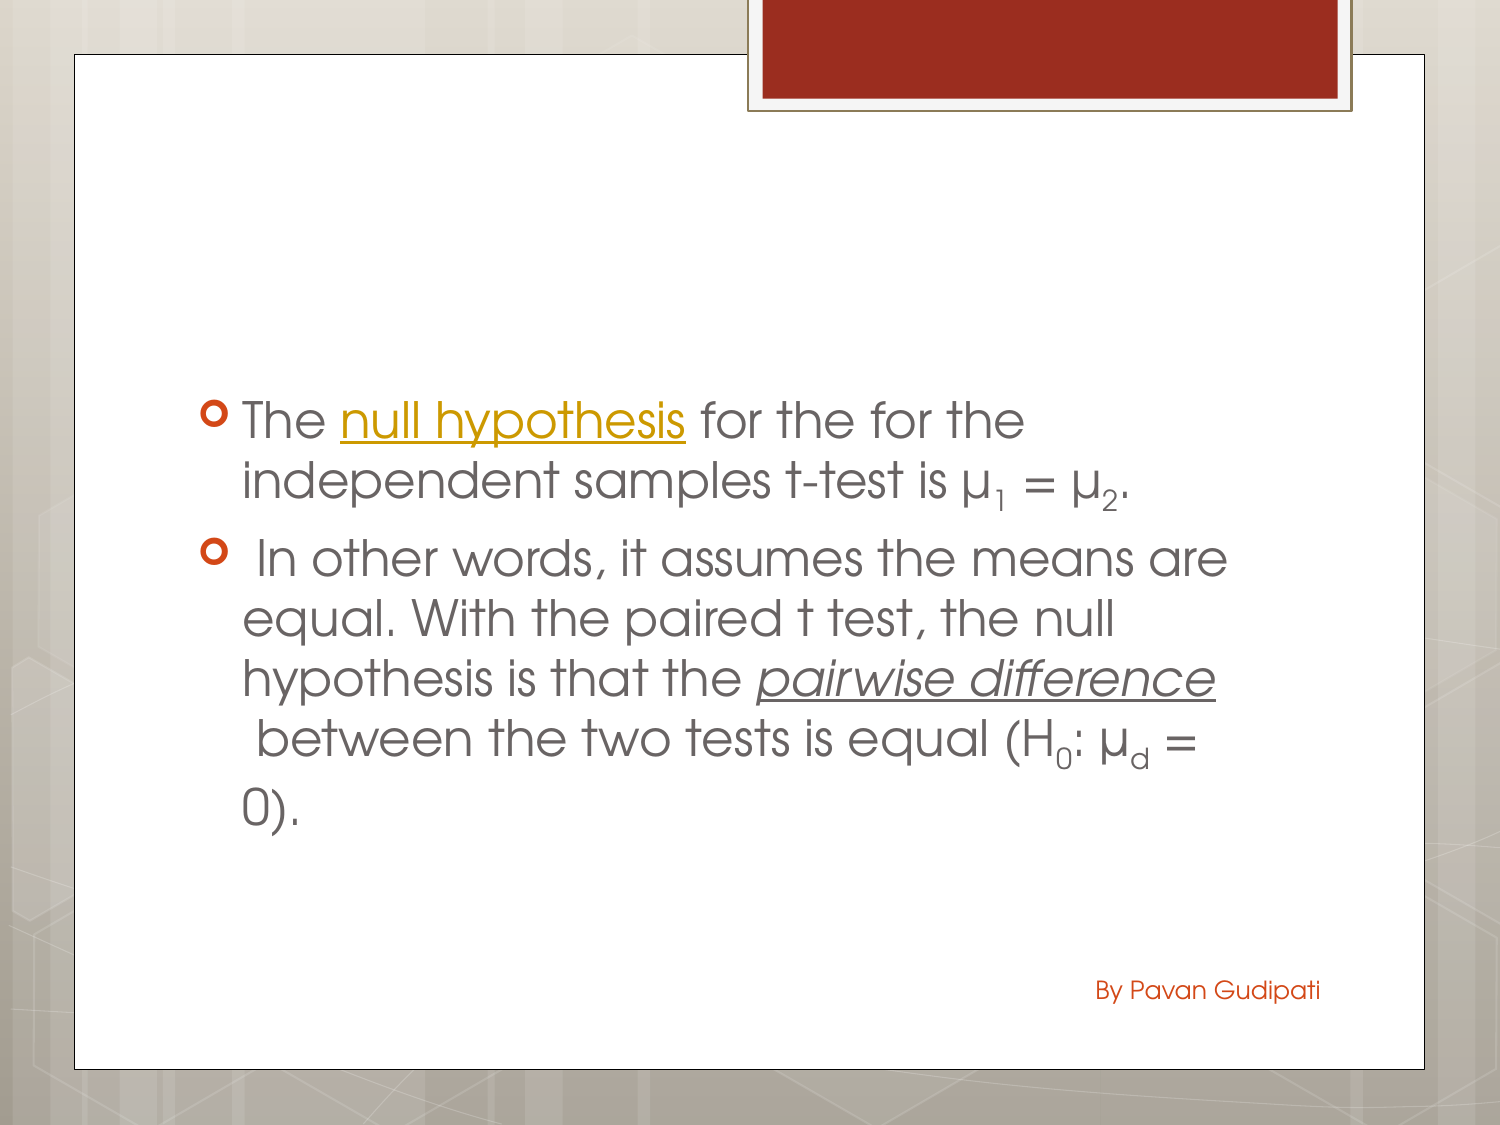

#
The null hypothesis for the for the independent samples t-test is μ1 = μ2.
 In other words, it assumes the means are equal. With the paired t test, the null hypothesis is that the pairwise difference between the two tests is equal (H0: µd = 0).
By Pavan Gudipati